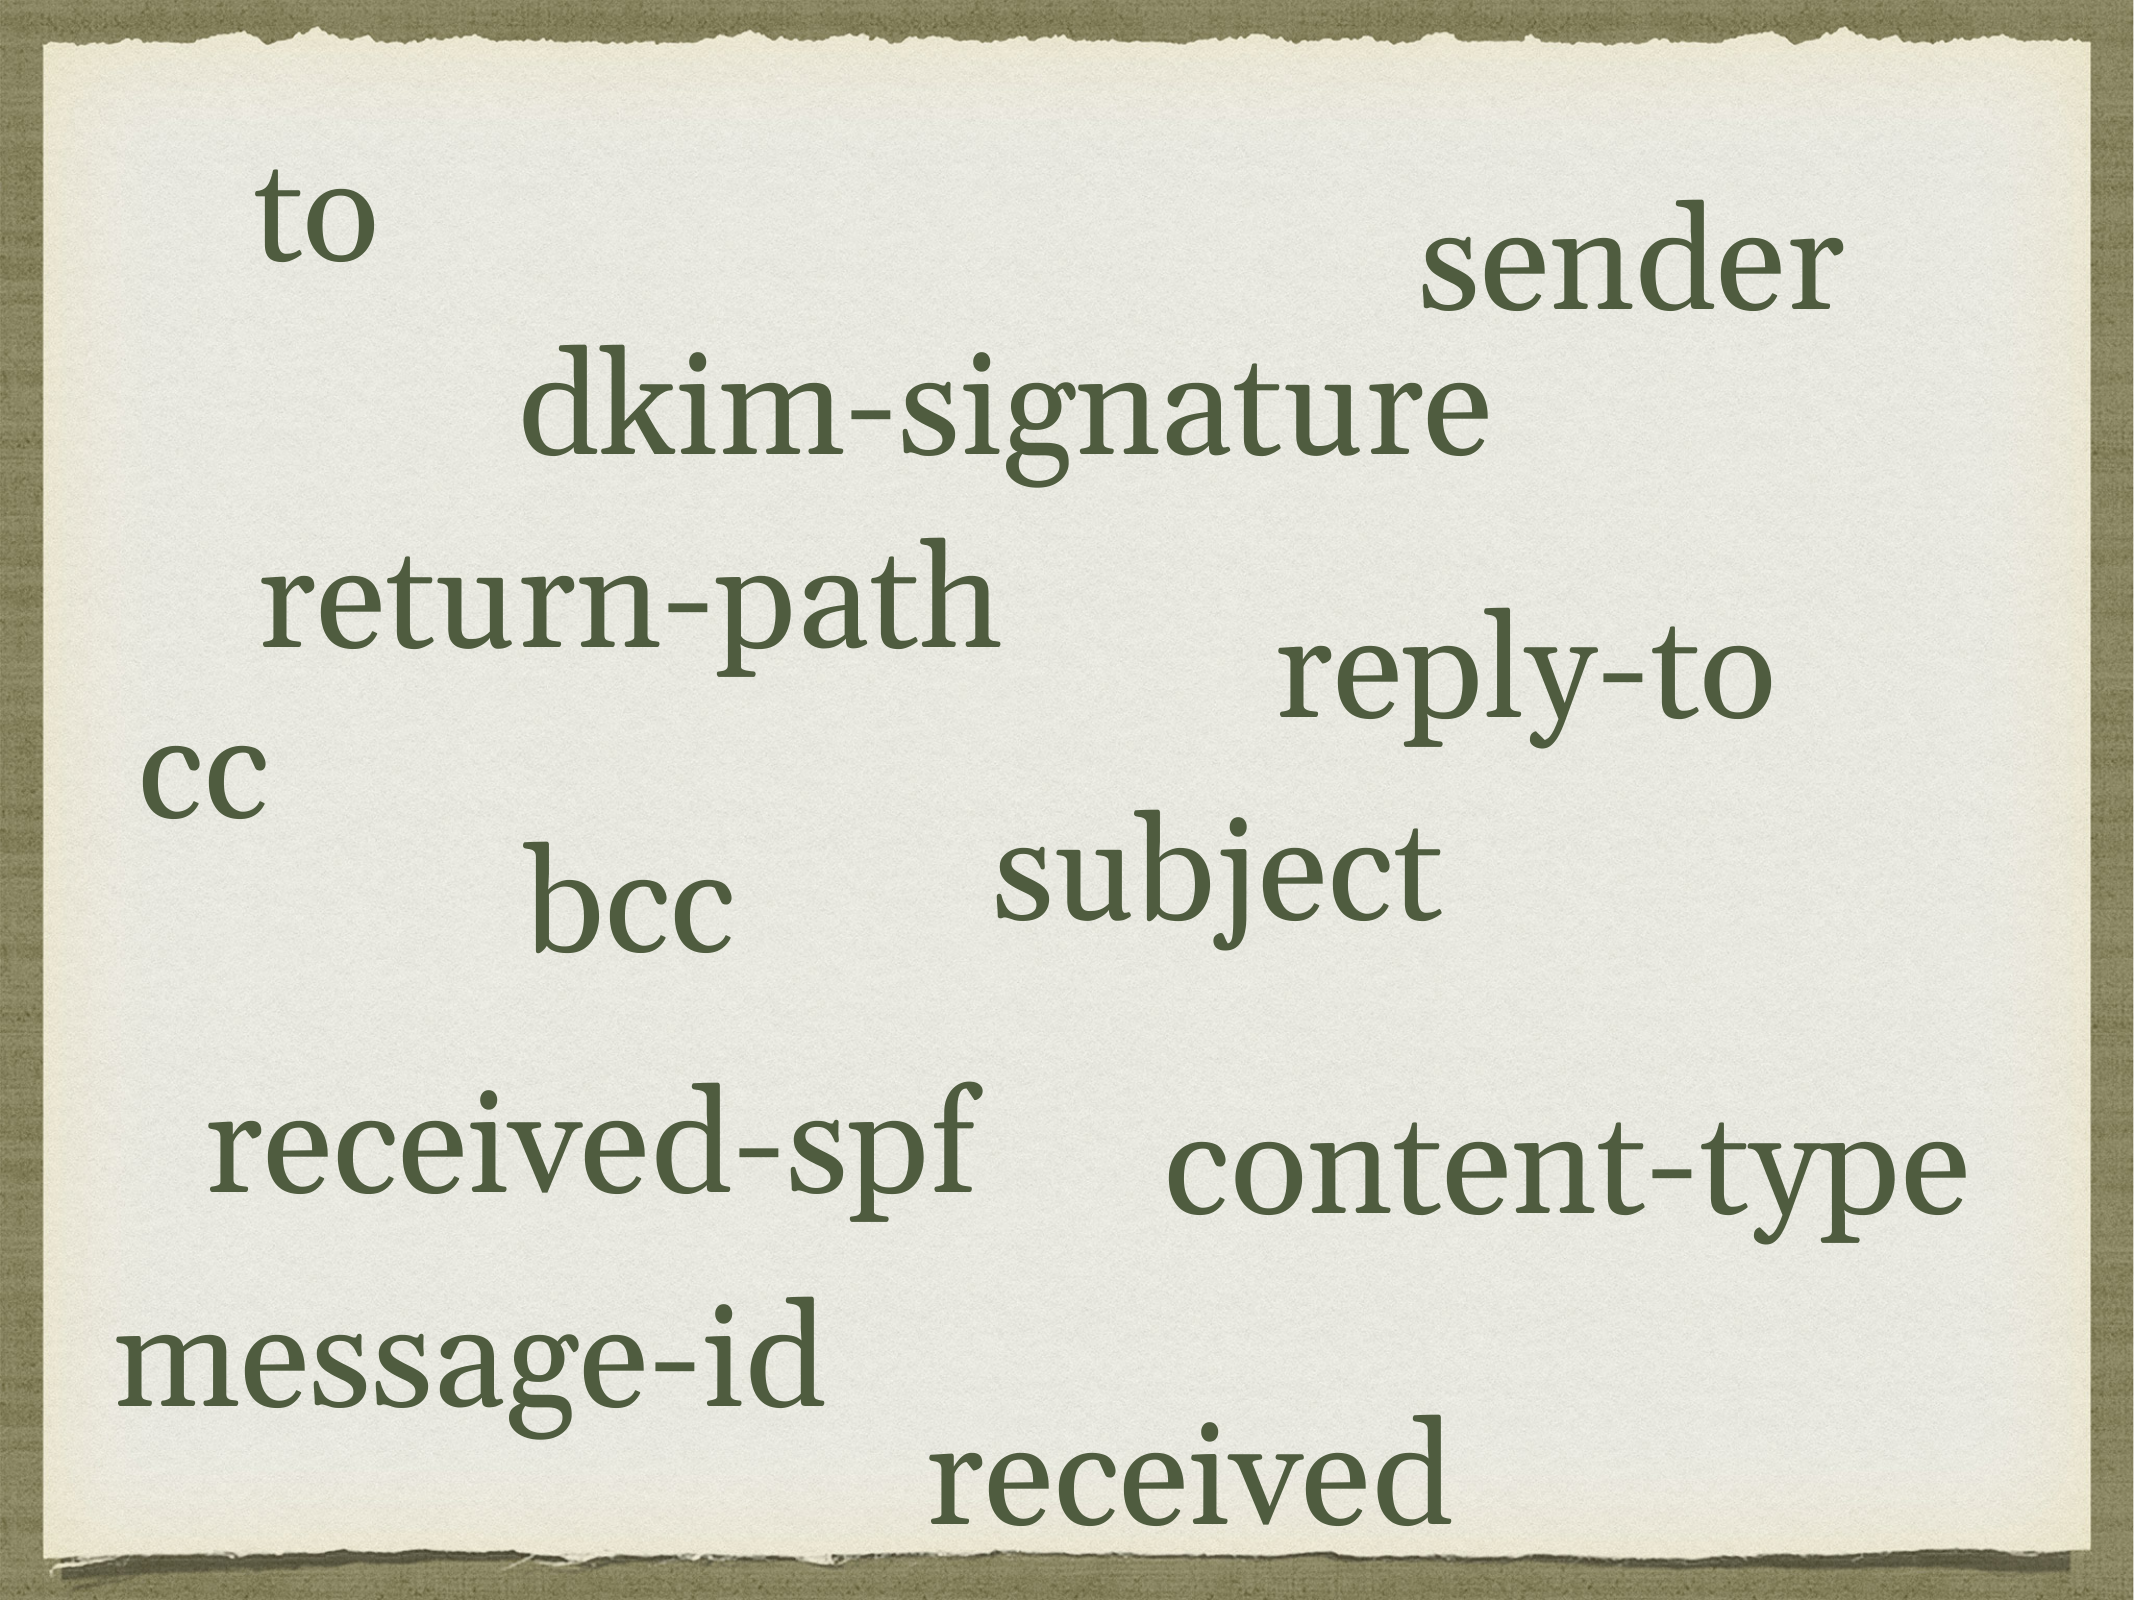

to
sender
dkim-signature
return-path
reply-to
cc
subject
bcc
received-spf
content-type
message-id
received